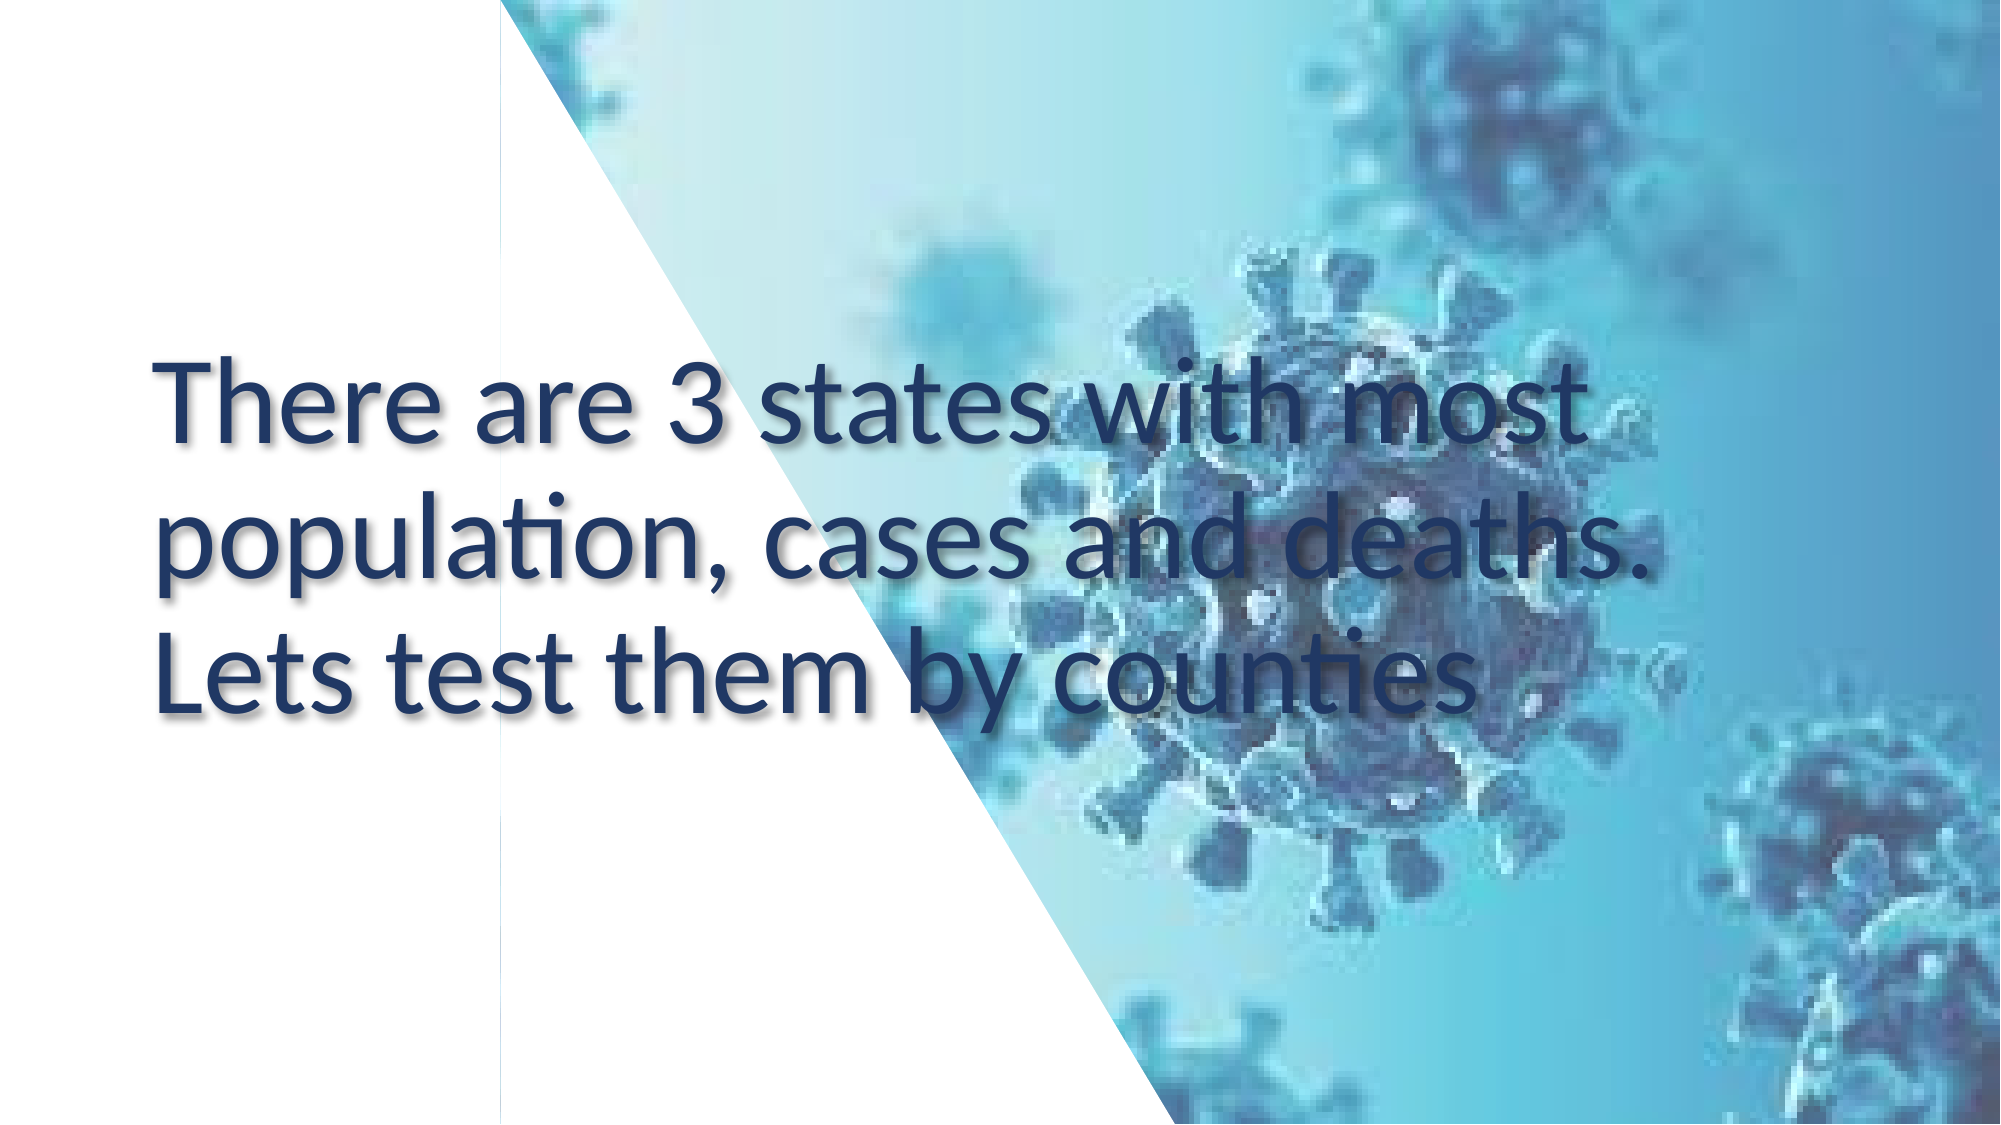

# There are 3 states with most population, cases and deaths. Lets test them by counties